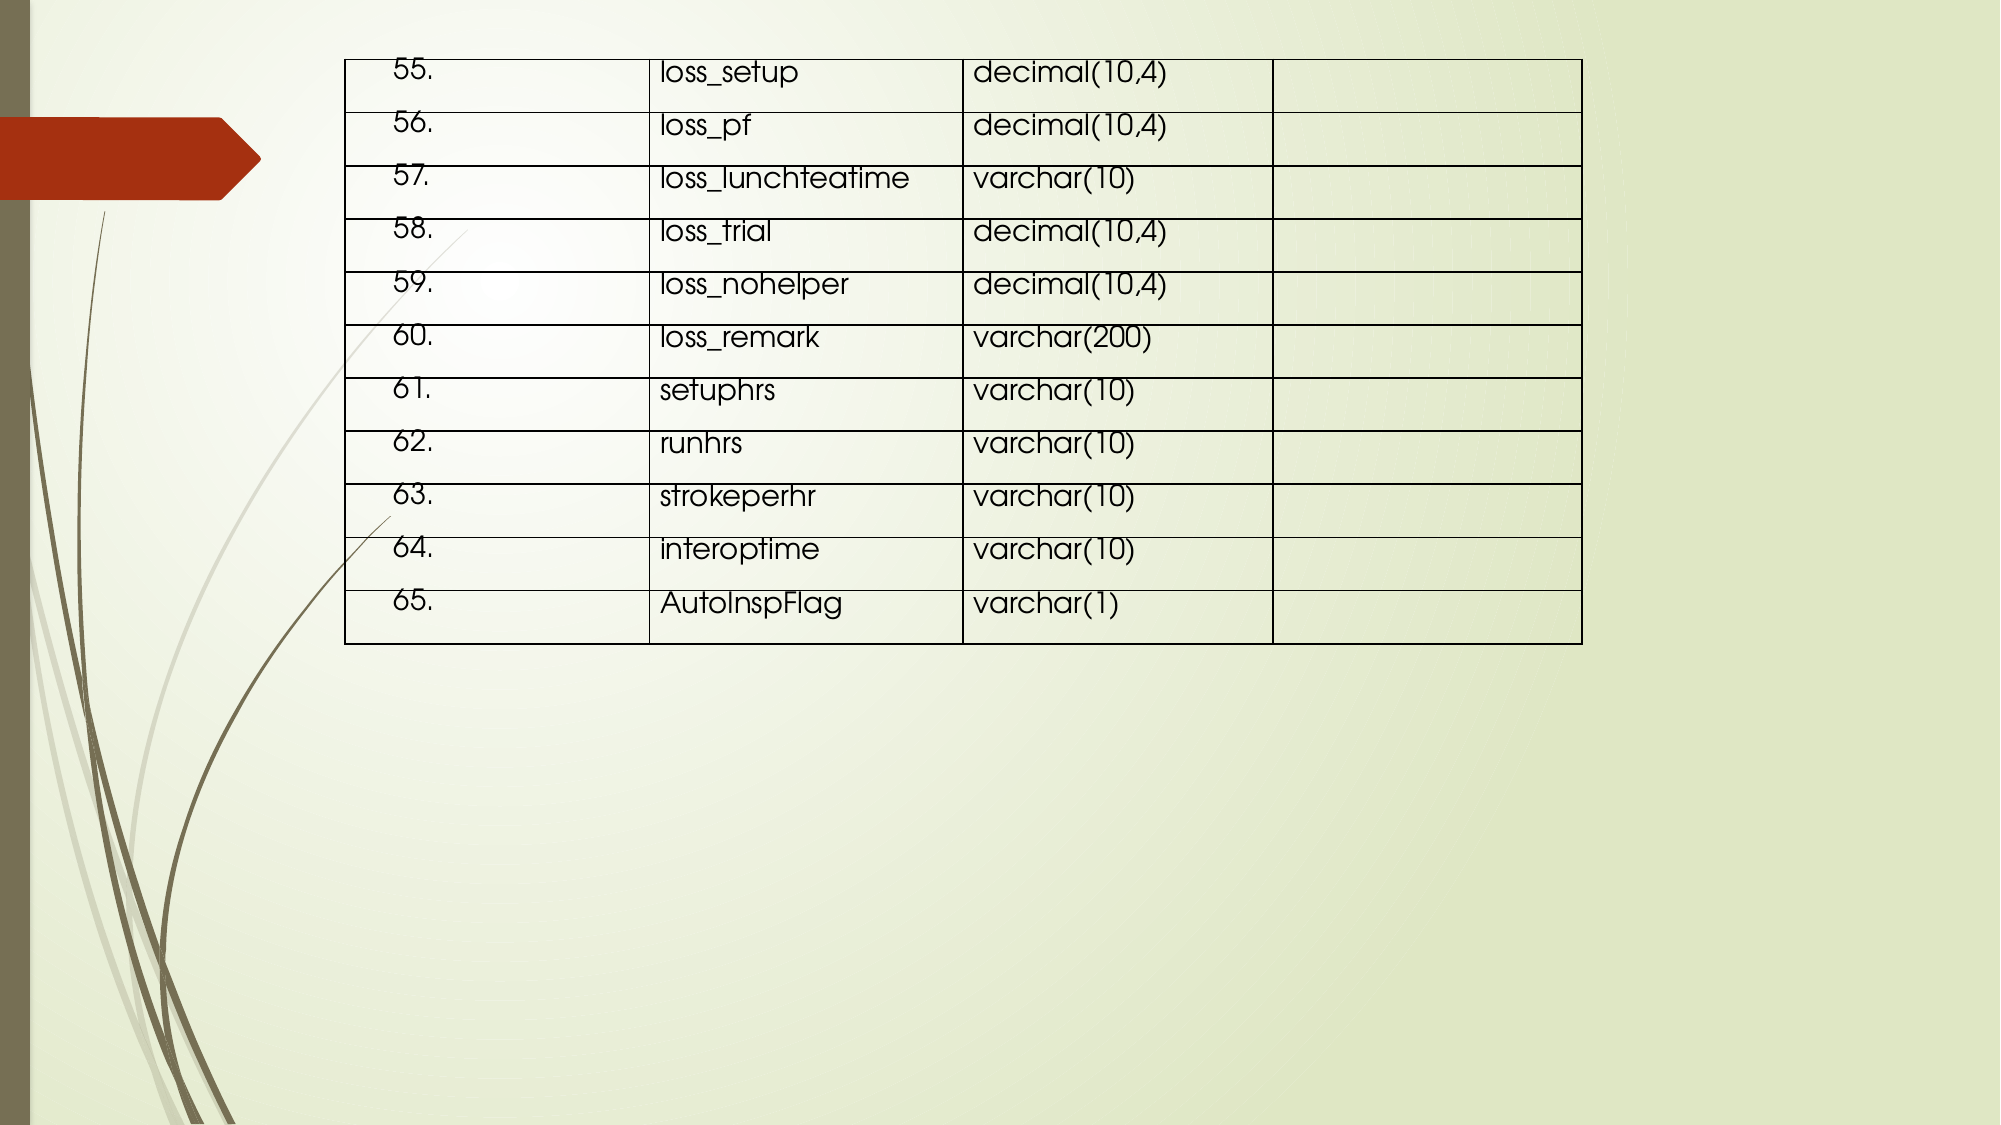

| 55. | loss\_setup | decimal(10,4) |  |
| --- | --- | --- | --- |
| 56. | loss\_pf | decimal(10,4) |  |
| 57. | loss\_lunchteatime | varchar(10) |  |
| 58. | loss\_trial | decimal(10,4) |  |
| 59. | loss\_nohelper | decimal(10,4) |  |
| 60. | loss\_remark | varchar(200) |  |
| 61. | setuphrs | varchar(10) |  |
| 62. | runhrs | varchar(10) |  |
| 63. | strokeperhr | varchar(10) |  |
| 64. | interoptime | varchar(10) |  |
| 65. | AutoInspFlag | varchar(1) |  |